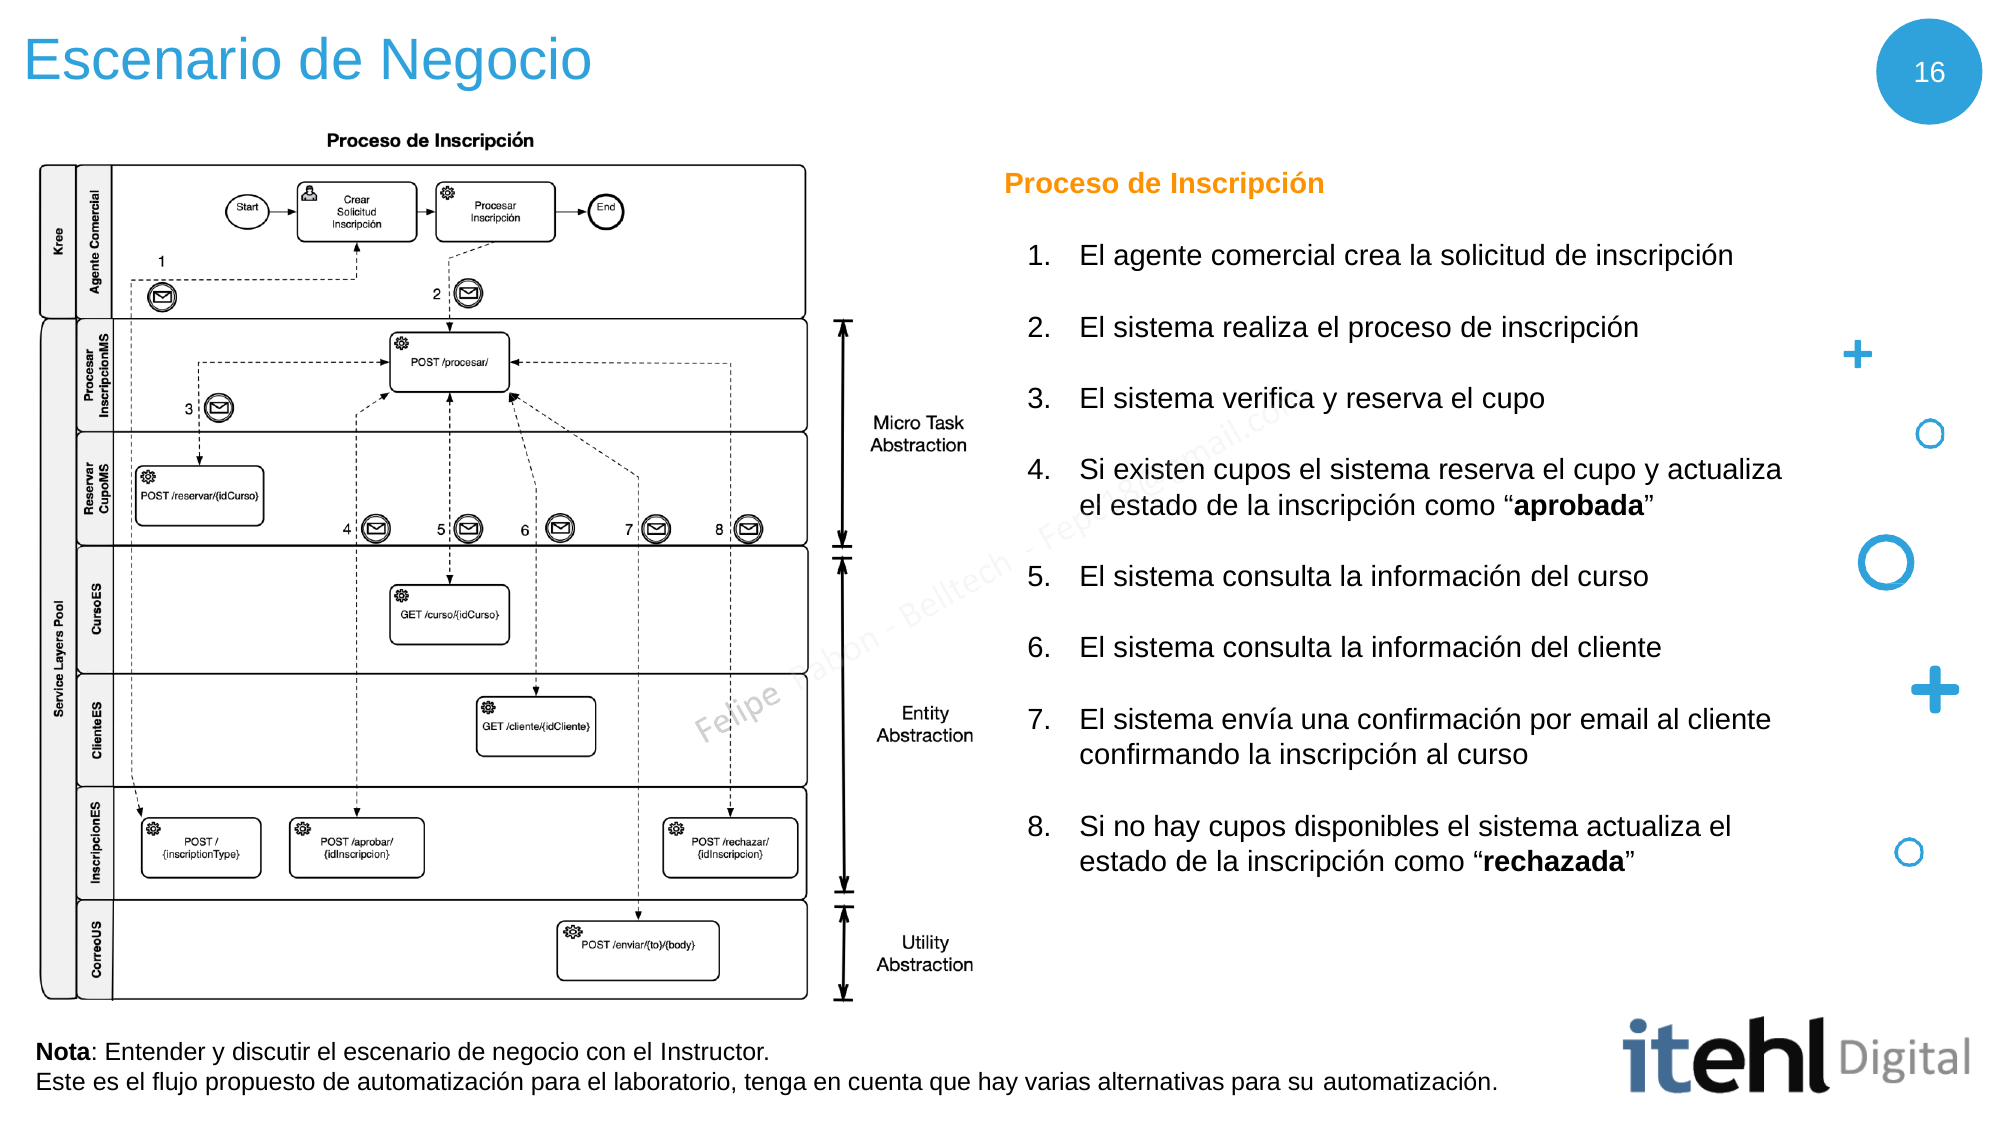

# Escenario de Negocio
16

Proceso de Inscripción

El agente comercial crea la solicitud de inscripción

El sistema realiza el proceso de inscripción

El sistema verifica y reserva el cupo

Si existen cupos el sistema reserva el cupo y actualiza  el estado de la inscripción como “aprobada”

El sistema consulta la información del curso

El sistema consulta la información del cliente

El sistema envía una confirmación por email al cliente  confirmando la inscripción al curso

Si no hay cupos disponibles el sistema actualiza el  estado de la inscripción como “rechazada”

Nota: Entender y discutir el escenario de negocio con el Instructor.
Este es el flujo propuesto de automatización para el laboratorio, tenga en cuenta que hay varias alternativas para su automatización.